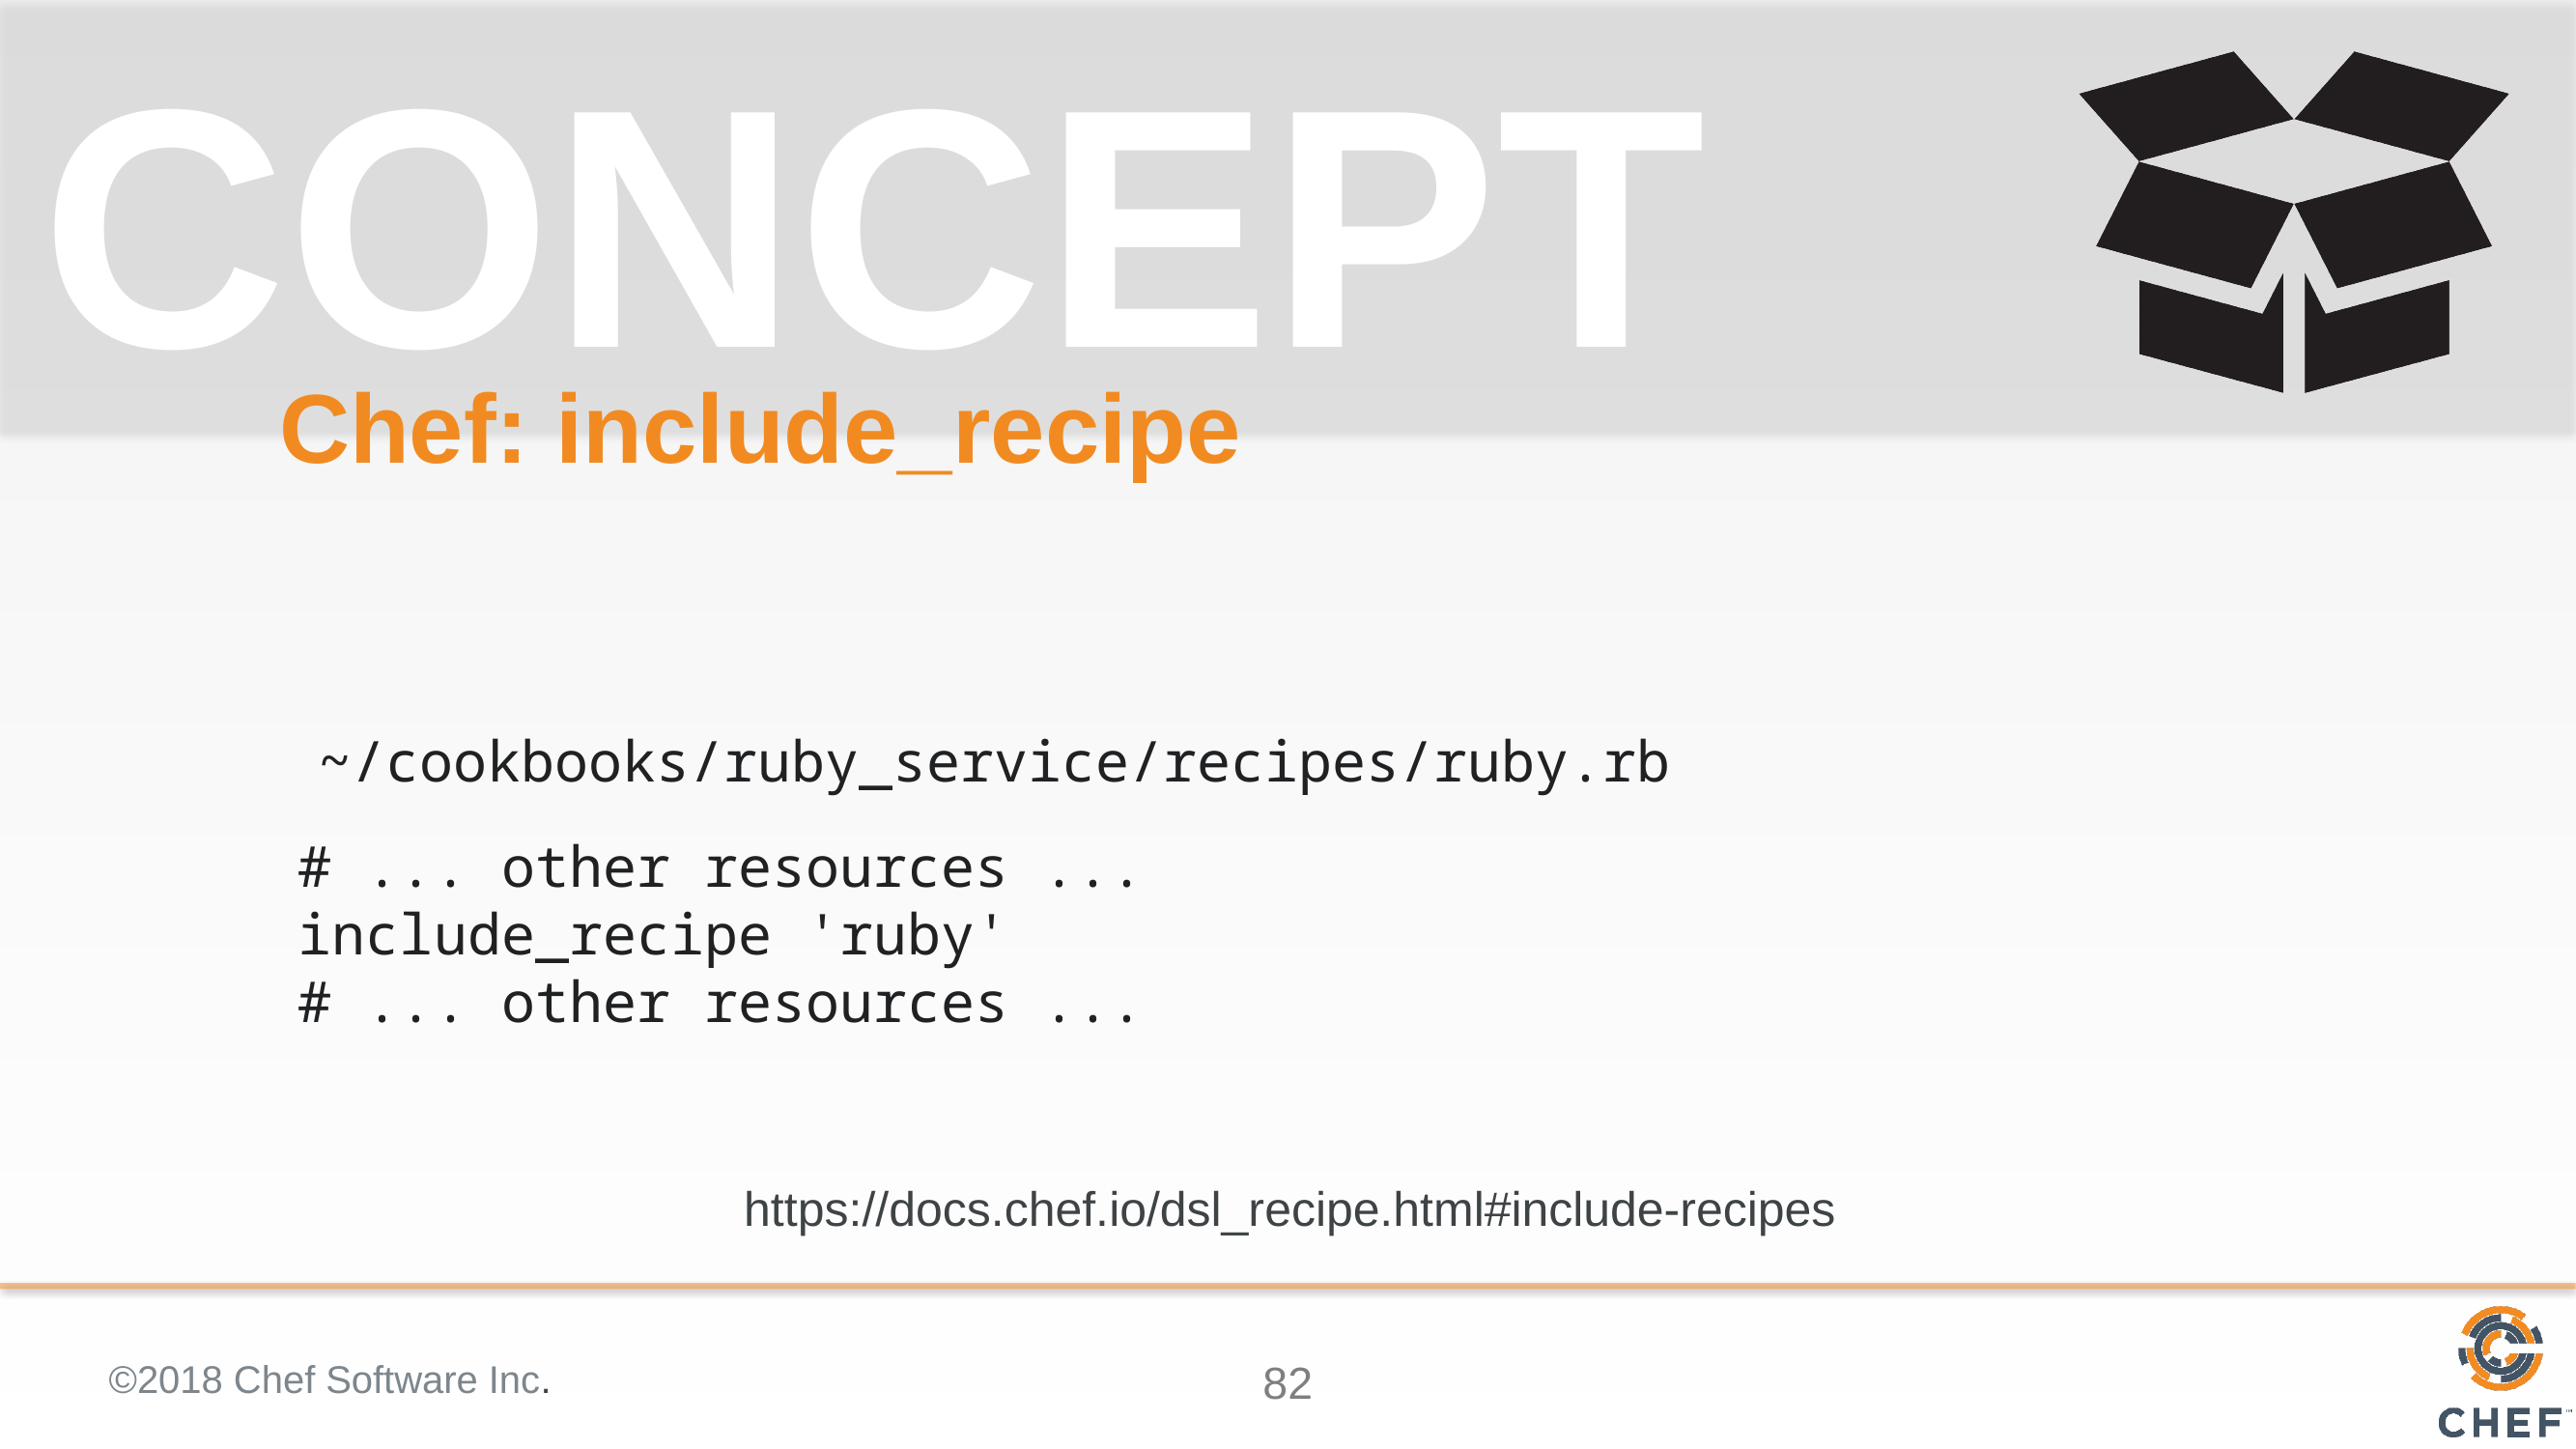

# Chef: include_recipe

~/cookbooks/ruby_service/recipes/ruby.rb
# ... other resources ...
include_recipe 'ruby'
# ... other resources ...
https://docs.chef.io/dsl_recipe.html#include-recipes